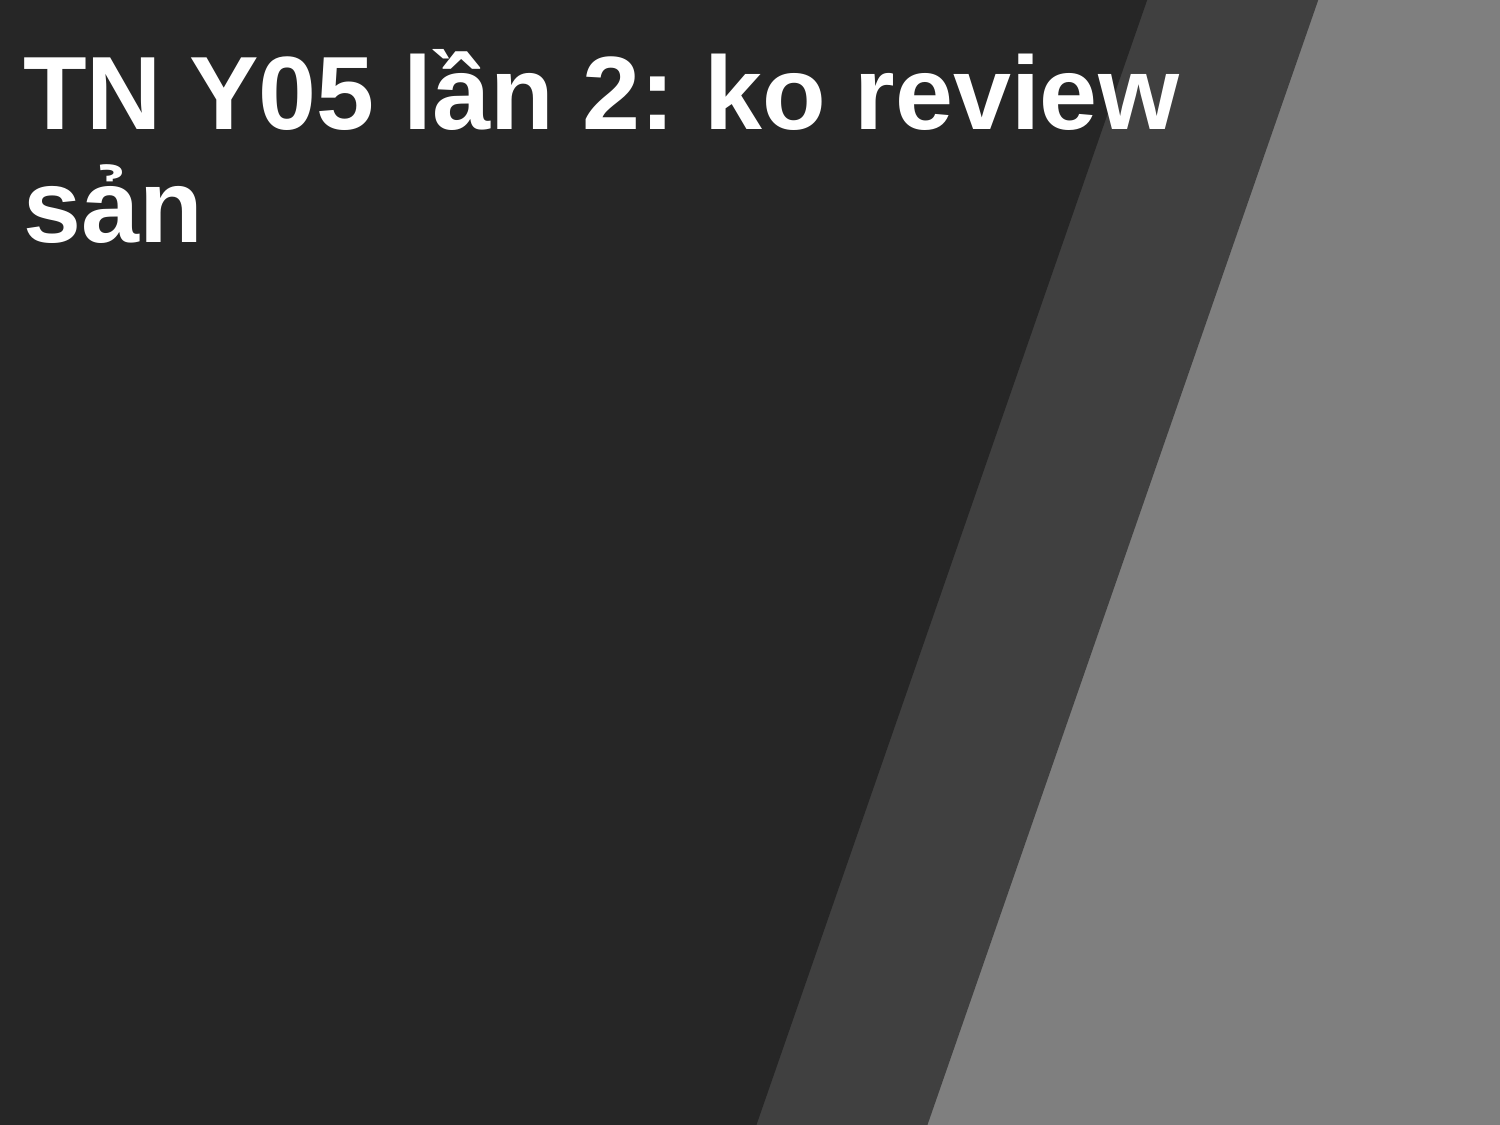

TN Y05 lần 2: ko review sản